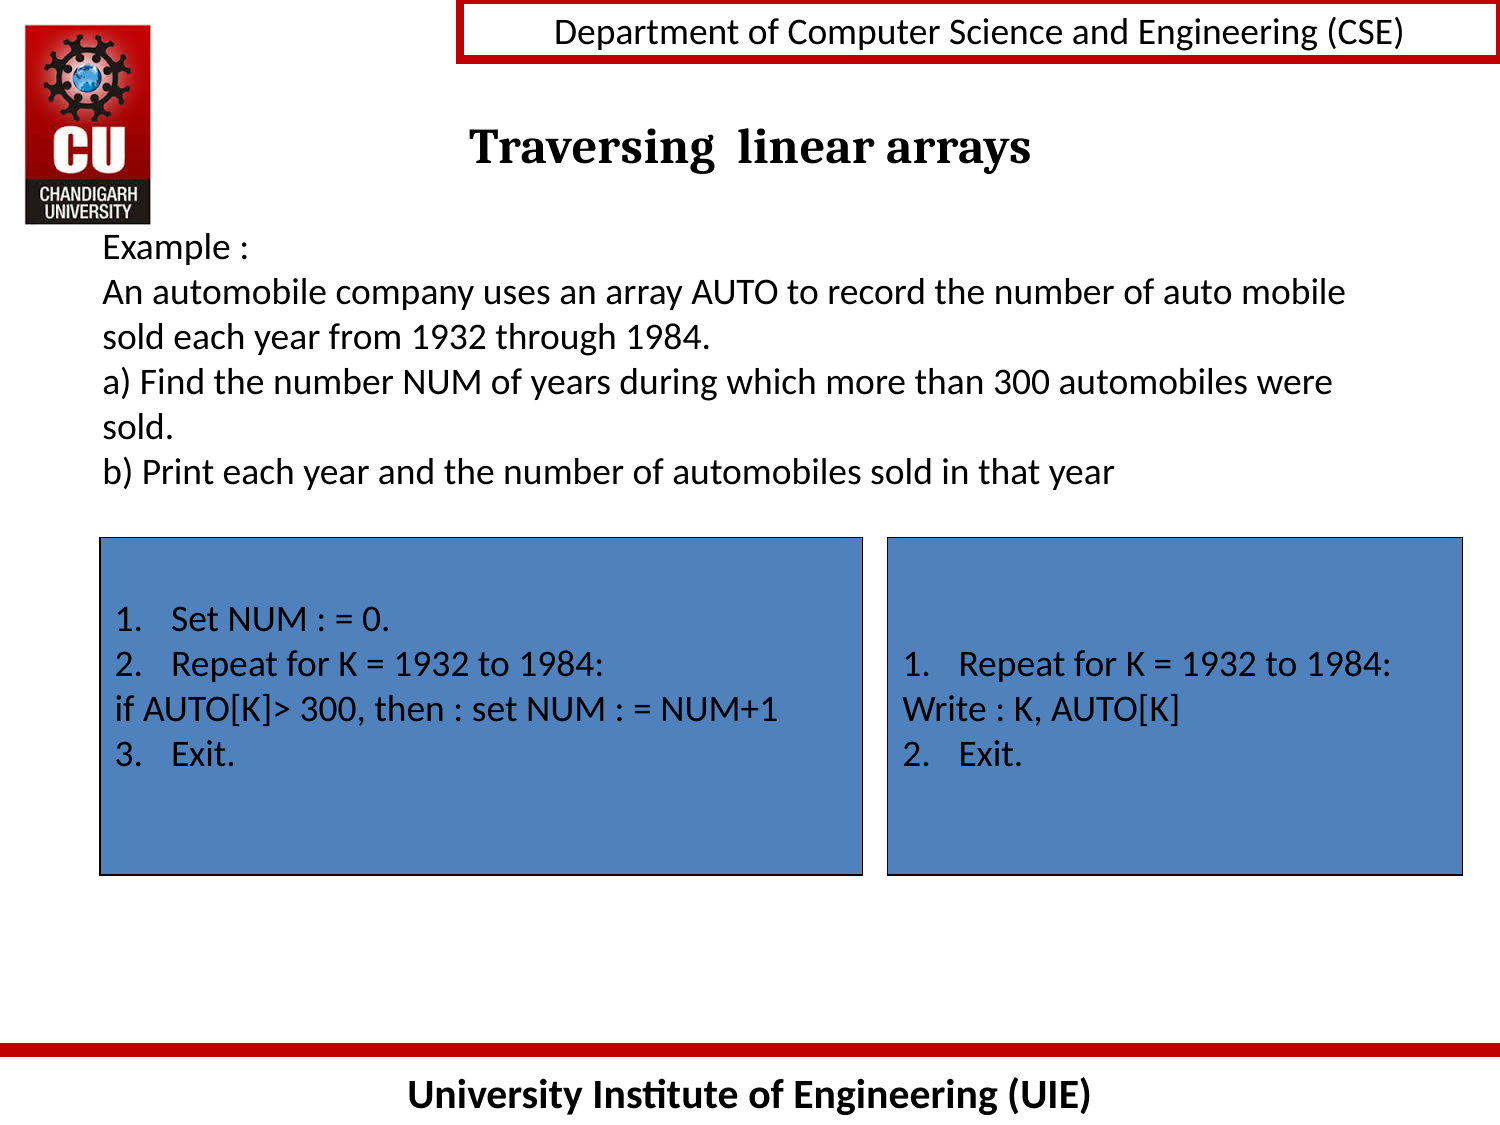

# Traversing  linear arrays
Example :
An automobile company uses an array AUTO to record the number of auto mobile sold each year from 1932 through 1984.
a) Find the number NUM of years during which more than 300 automobiles were sold.
b) Print each year and the number of automobiles sold in that year

Set NUM : = 0.
Repeat for K = 1932 to 1984:
if AUTO[K]> 300, then : set NUM : = NUM+1
Exit.

Repeat for K = 1932 to 1984:
Write : K, AUTO[K]
Exit.